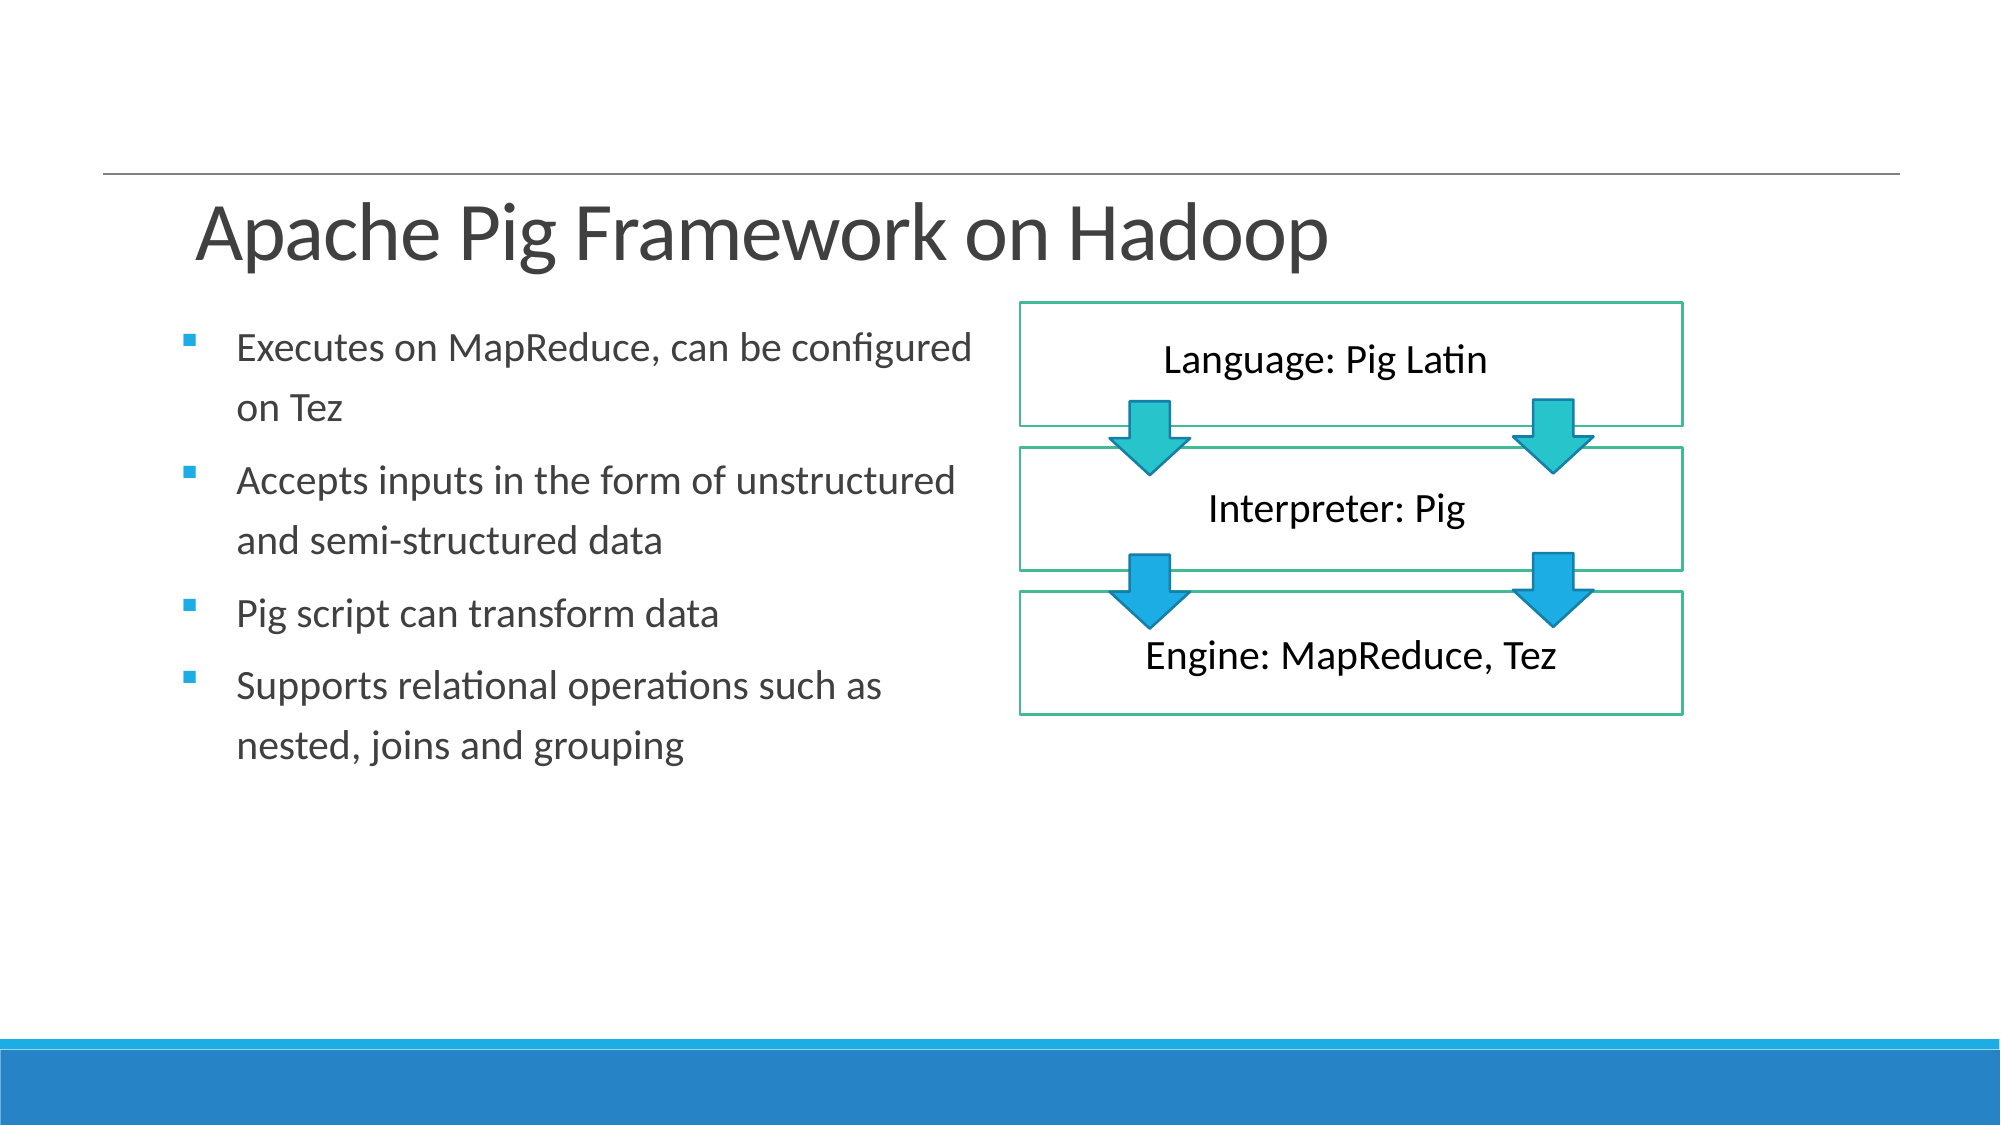

# Apache Pig Framework on Hadoop
Executes on MapReduce, can be configured on Tez
Accepts inputs in the form of unstructured and semi-structured data
Pig script can transform data
Supports relational operations such as nested, joins and grouping

Language: Pig Latin

Interpreter: Pig

Engine: MapReduce, Tez